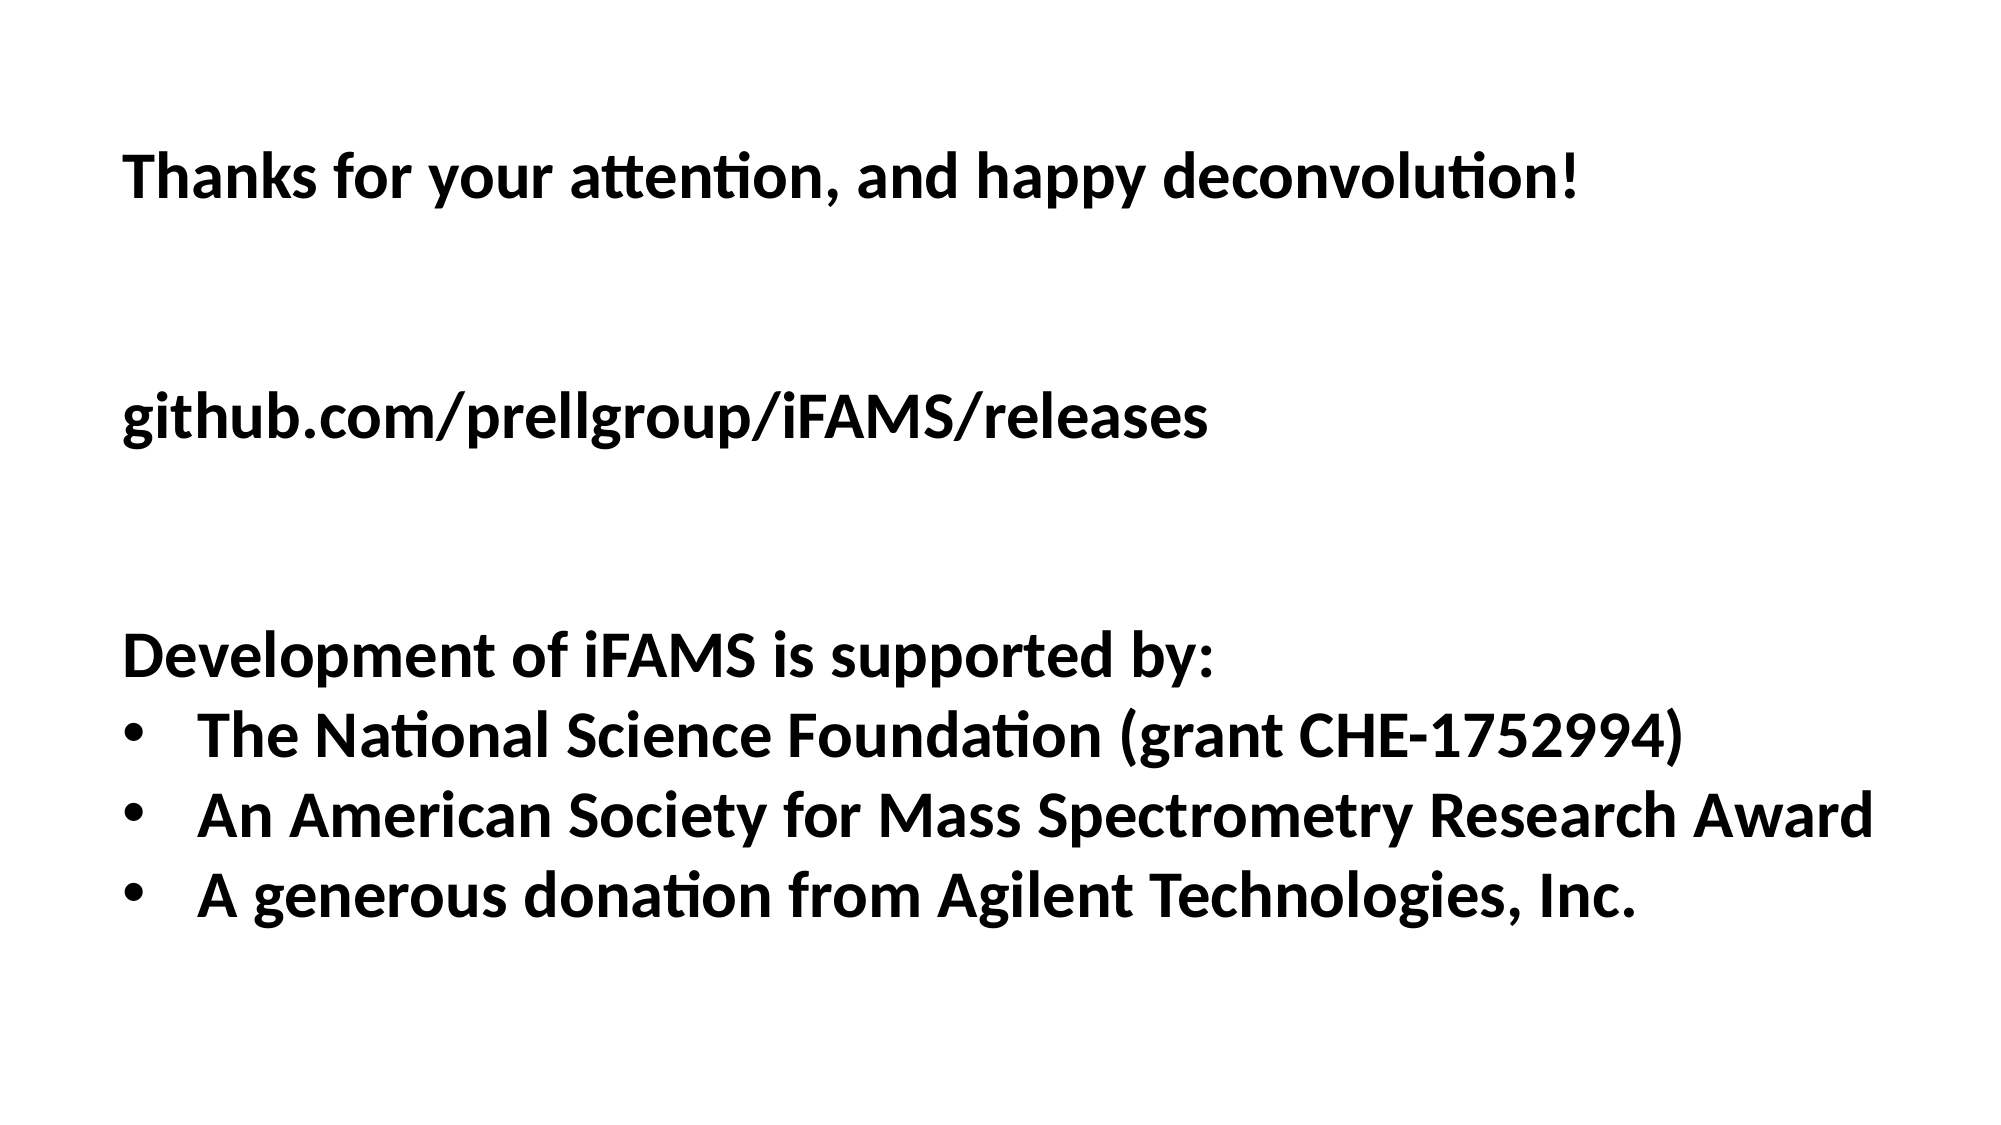

Thanks for your attention, and happy deconvolution!

github.com/prellgroup/iFAMS/releases

Development of iFAMS is supported by:
The National Science Foundation (grant CHE-1752994)
An American Society for Mass Spectrometry Research Award
A generous donation from Agilent Technologies, Inc.